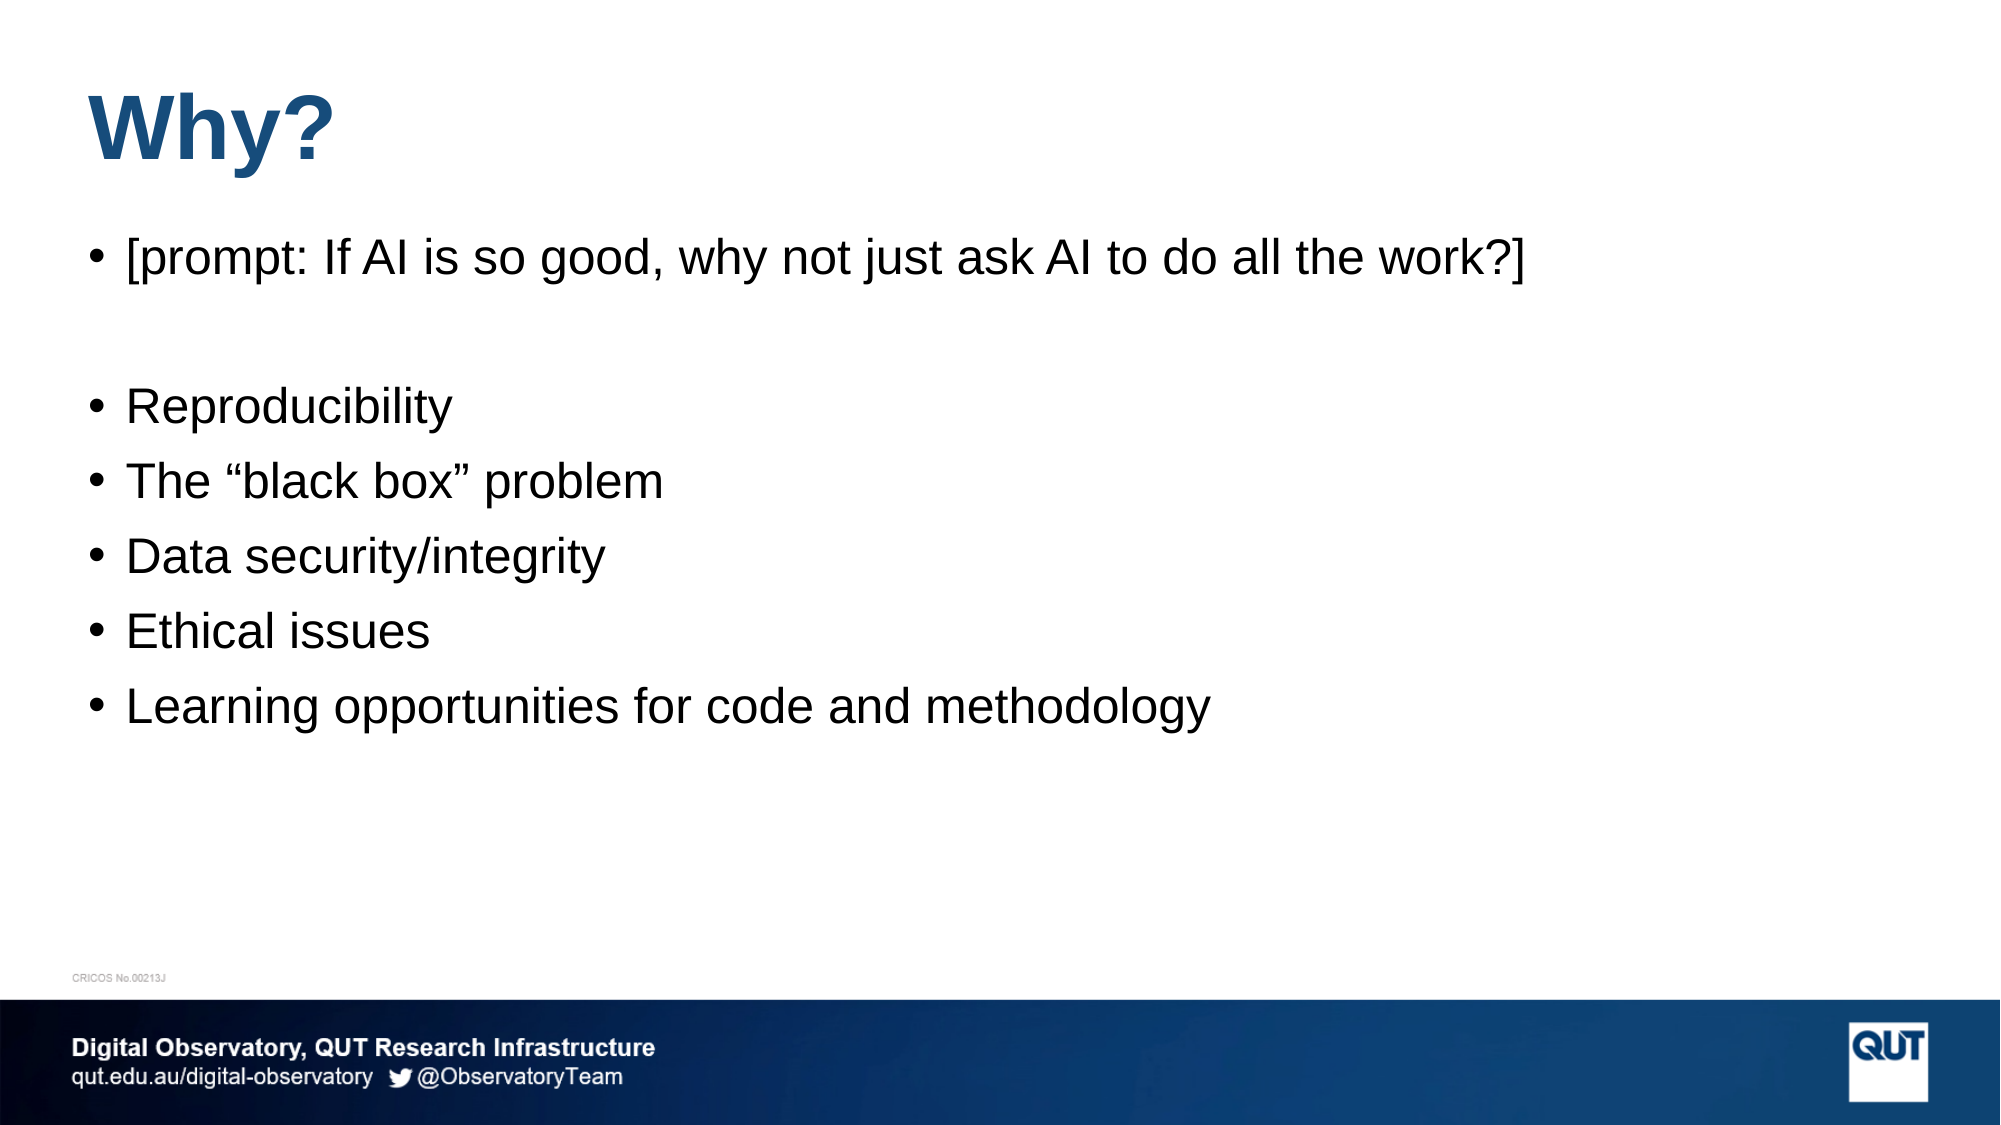

# Why?
[prompt: If AI is so good, why not just ask AI to do all the work?]

Reproducibility
The “black box” problem
Data security/integrity
Ethical issues
Learning opportunities for code and methodology